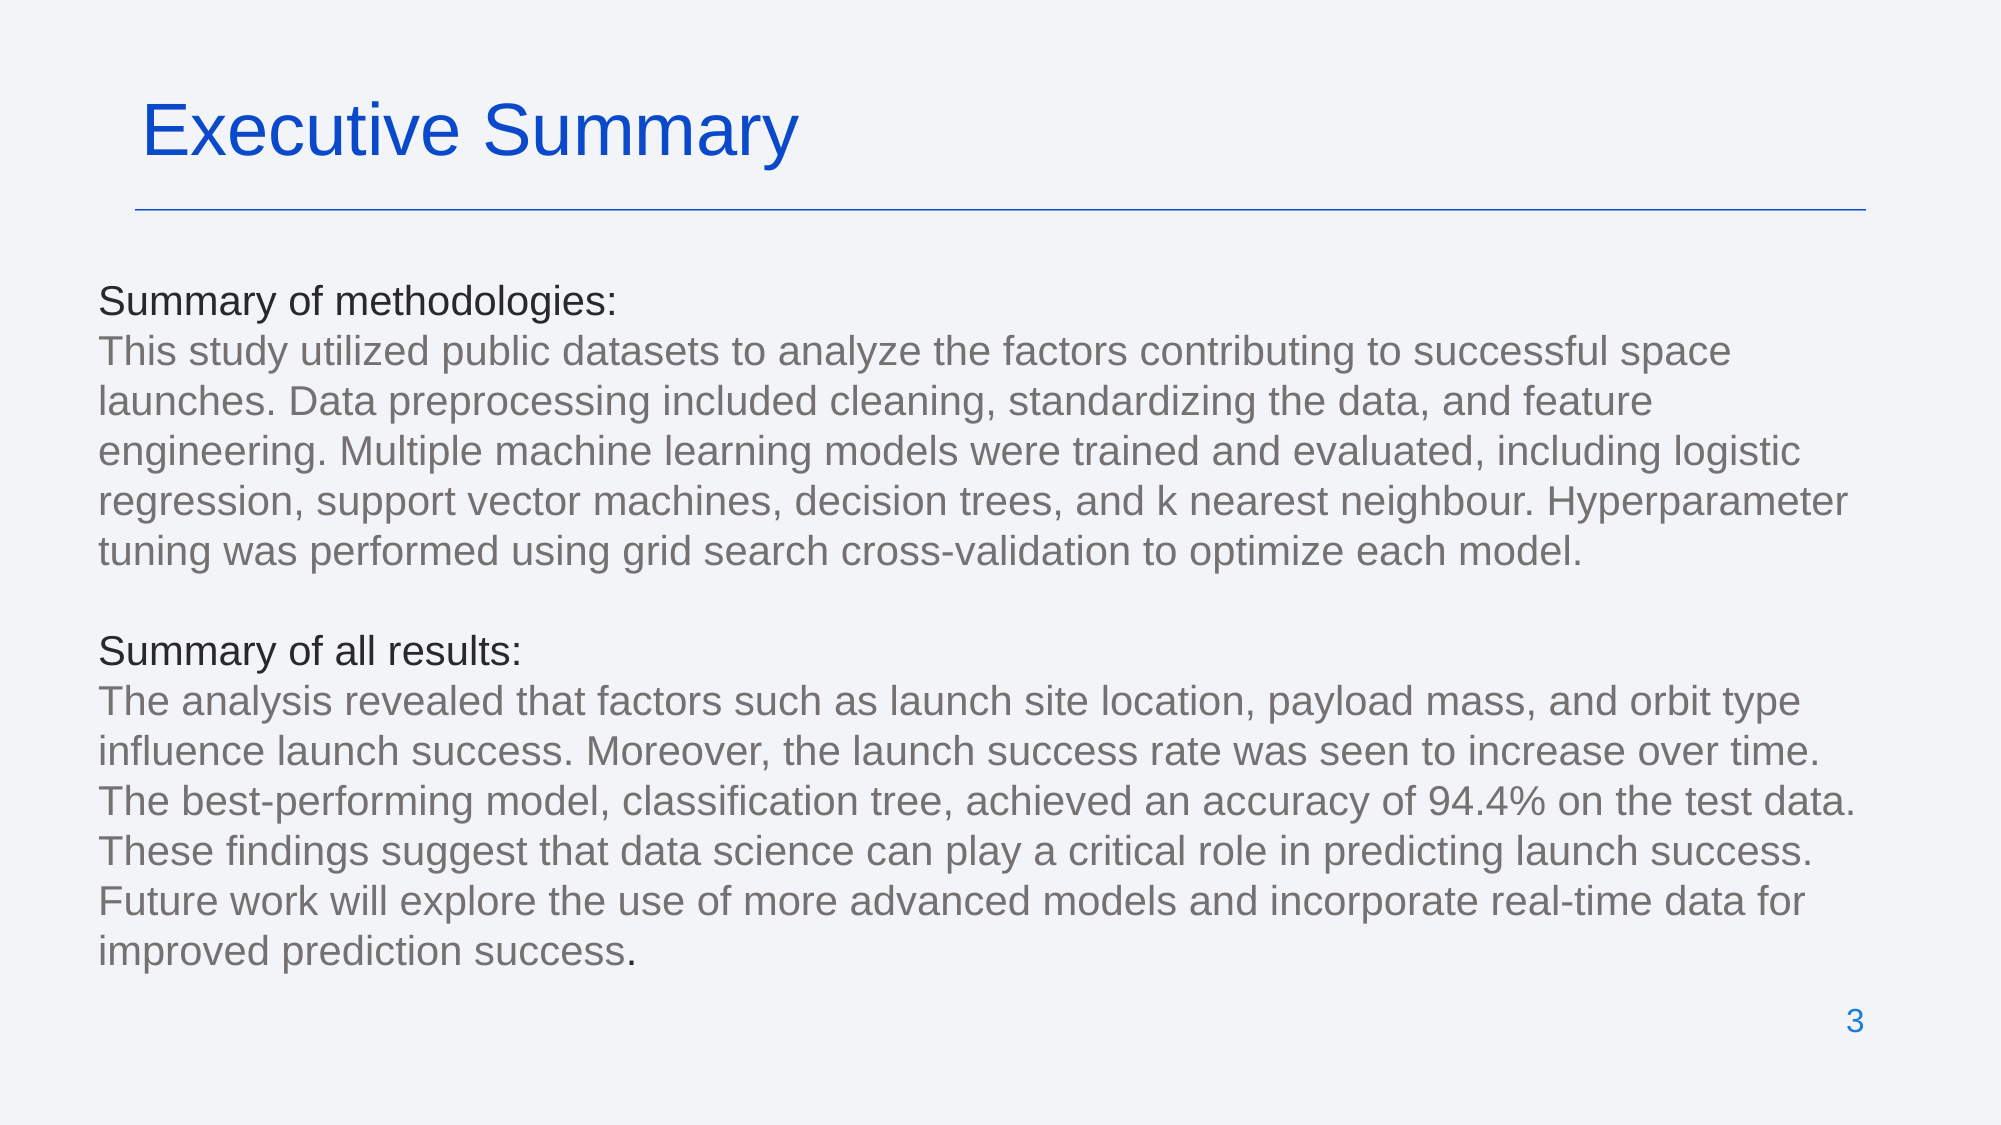

Executive Summary
Summary of methodologies:
This study utilized public datasets to analyze the factors contributing to successful space launches. Data preprocessing included cleaning, standardizing the data, and feature engineering. Multiple machine learning models were trained and evaluated, including logistic regression, support vector machines, decision trees, and k nearest neighbour. Hyperparameter tuning was performed using grid search cross-validation to optimize each model.

Summary of all results:
The analysis revealed that factors such as launch site location, payload mass, and orbit type influence launch success. Moreover, the launch success rate was seen to increase over time. The best-performing model, classification tree, achieved an accuracy of 94.4% on the test data. These findings suggest that data science can play a critical role in predicting launch success. Future work will explore the use of more advanced models and incorporate real-time data for improved prediction success.
3